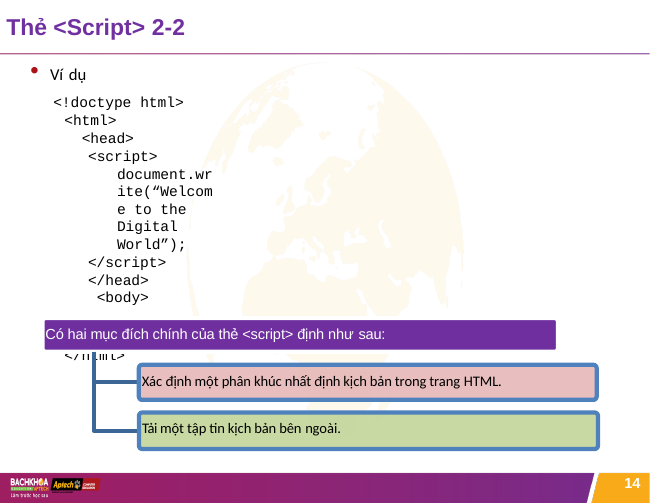

# Thẻ <Script> 2-2
Ví dụ
<!doctype html>
<html>
<head>
<script>
document.write(“Welcome to the Digital World”);
</script>
</head>
<body>
.....
</body>
</html>

Có hai mục đích chính của thẻ <script> định như sau:

Xác định một phân khúc nhất định kịch bản trong trang HTML.

Tải một tập tin kịch bản bên ngoài.

14